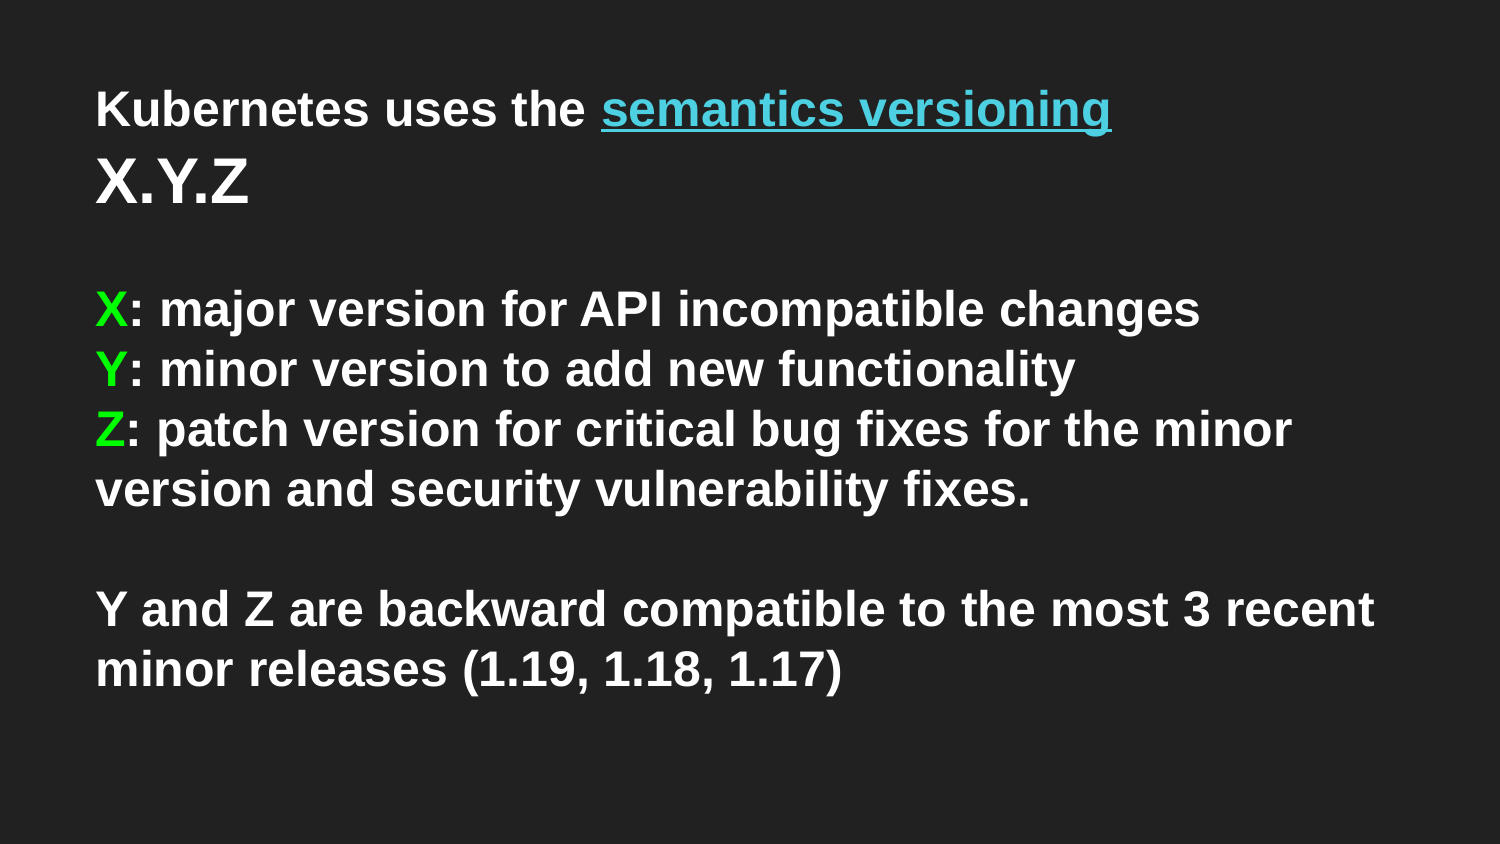

# Kubernetes uses the semantics versioning
X.Y.Z

X: major version for API incompatible changes
Y: minor version to add new functionality
Z: patch version for critical bug fixes for the minor version and security vulnerability fixes.

Y and Z are backward compatible to the most 3 recent minor releases (1.19, 1.18, 1.17)